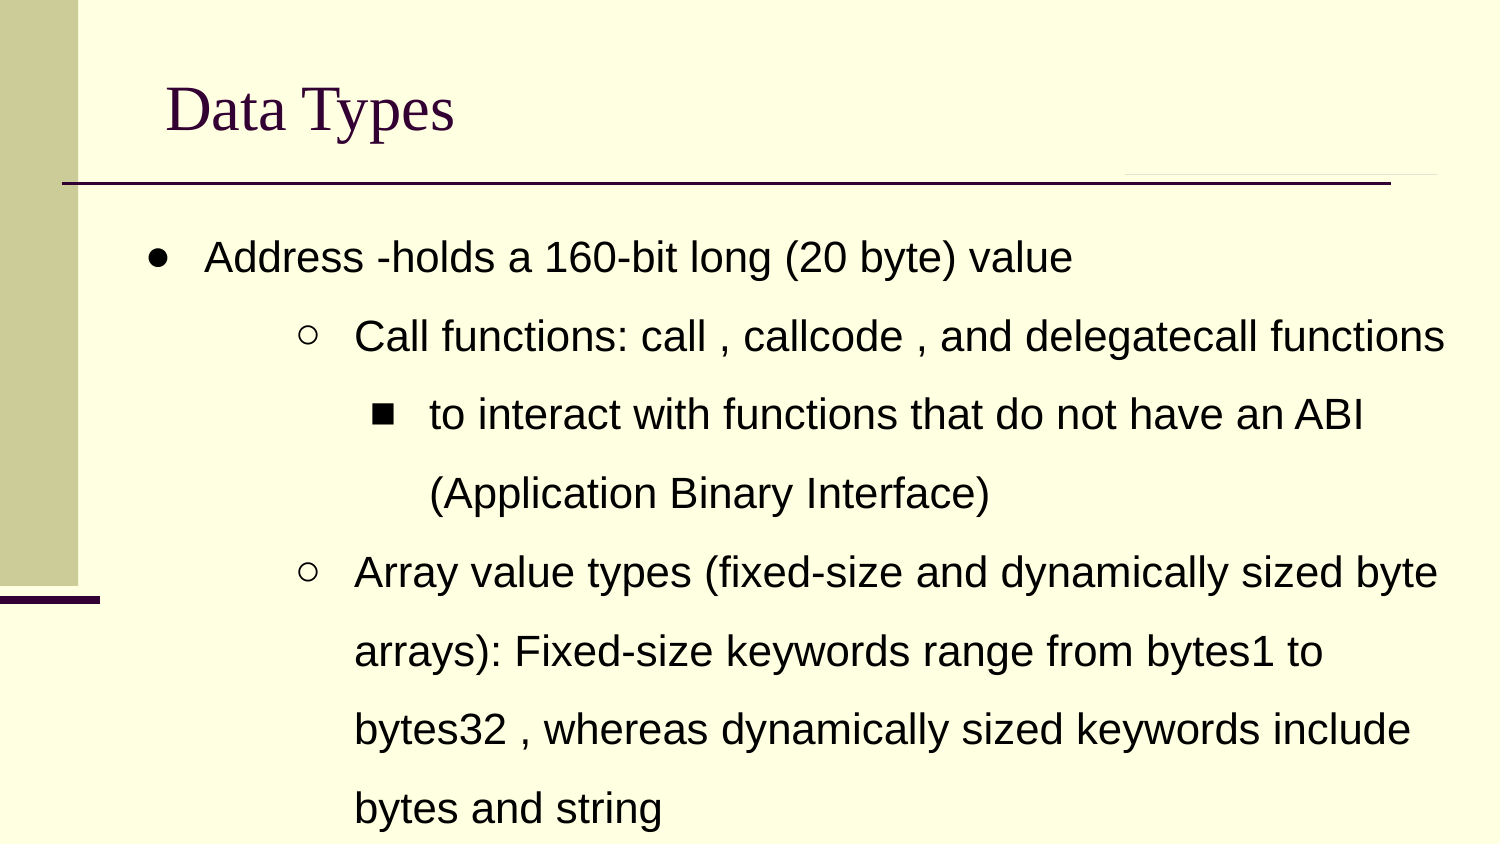

# Data Types
Address -holds a 160-bit long (20 byte) value
Call functions: call , callcode , and delegatecall functions
to interact with functions that do not have an ABI (Application Binary Interface)
Array value types (fixed-size and dynamically sized byte arrays): Fixed-size keywords range from bytes1 to bytes32 , whereas dynamically sized keywords include bytes and string